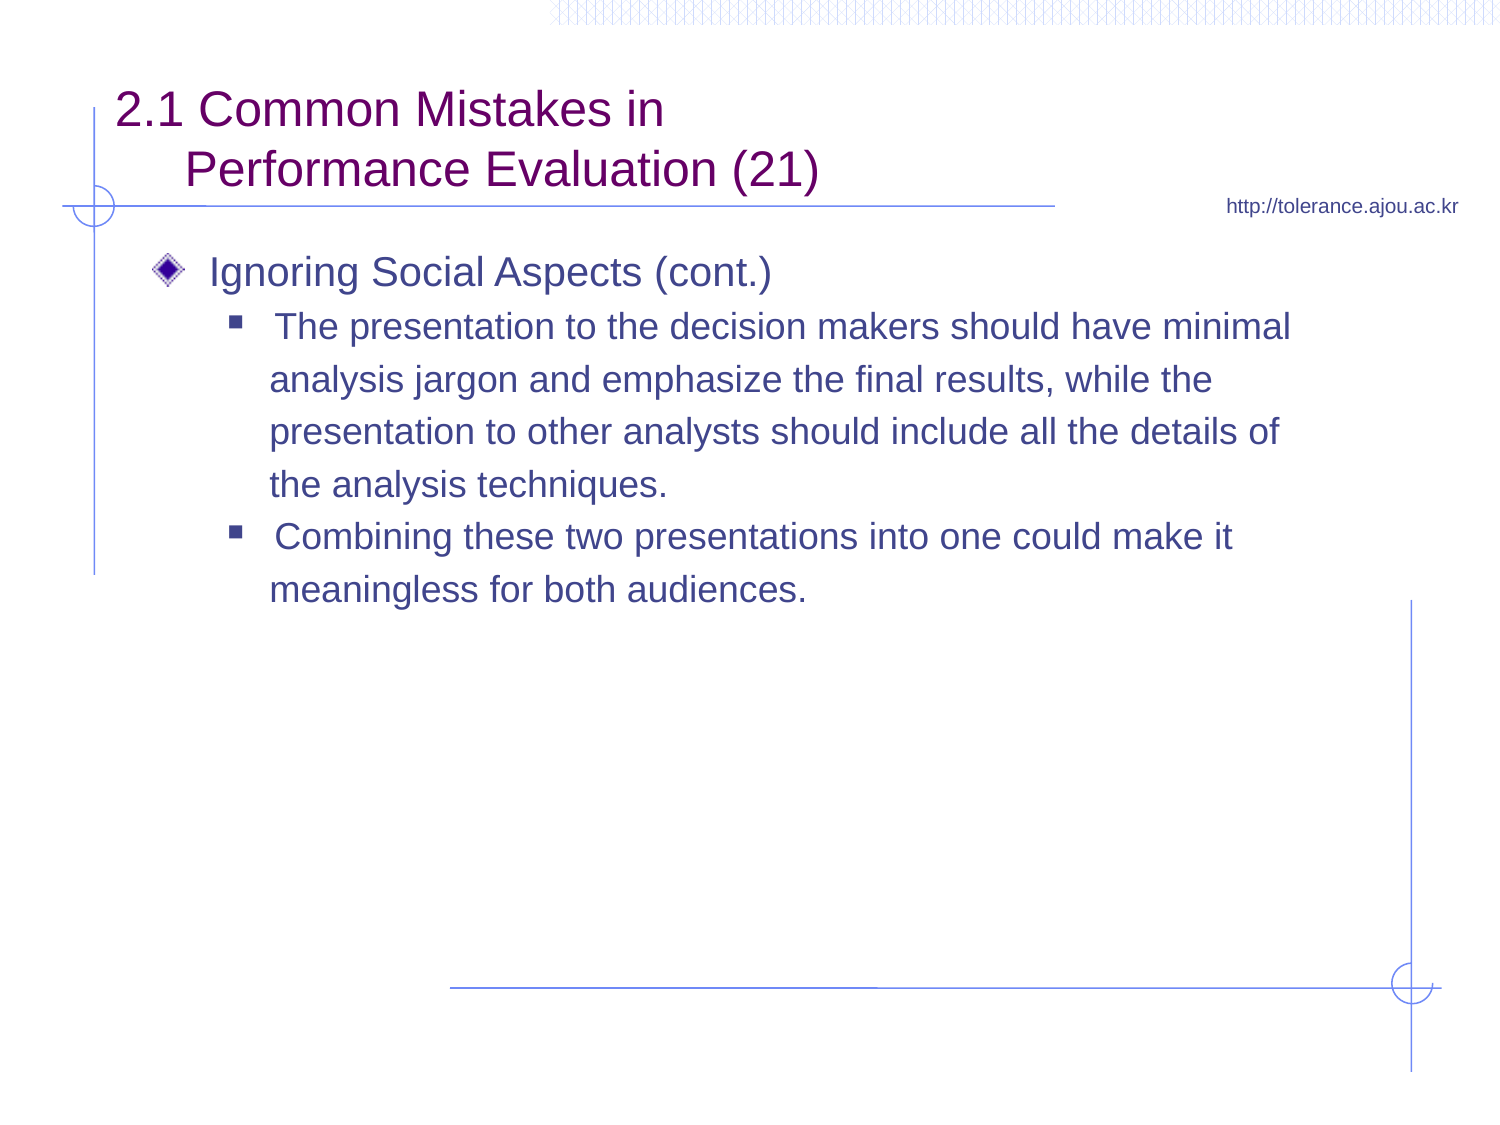

# 2.1 Common Mistakes in Performance Evaluation (21)
Ignoring Social Aspects (cont.)
The presentation to the decision makers should have minimal
    analysis jargon and emphasize the final results, while the
    presentation to other analysts should include all the details of
    the analysis techniques.
Combining these two presentations into one could make it
    meaningless for both audiences.